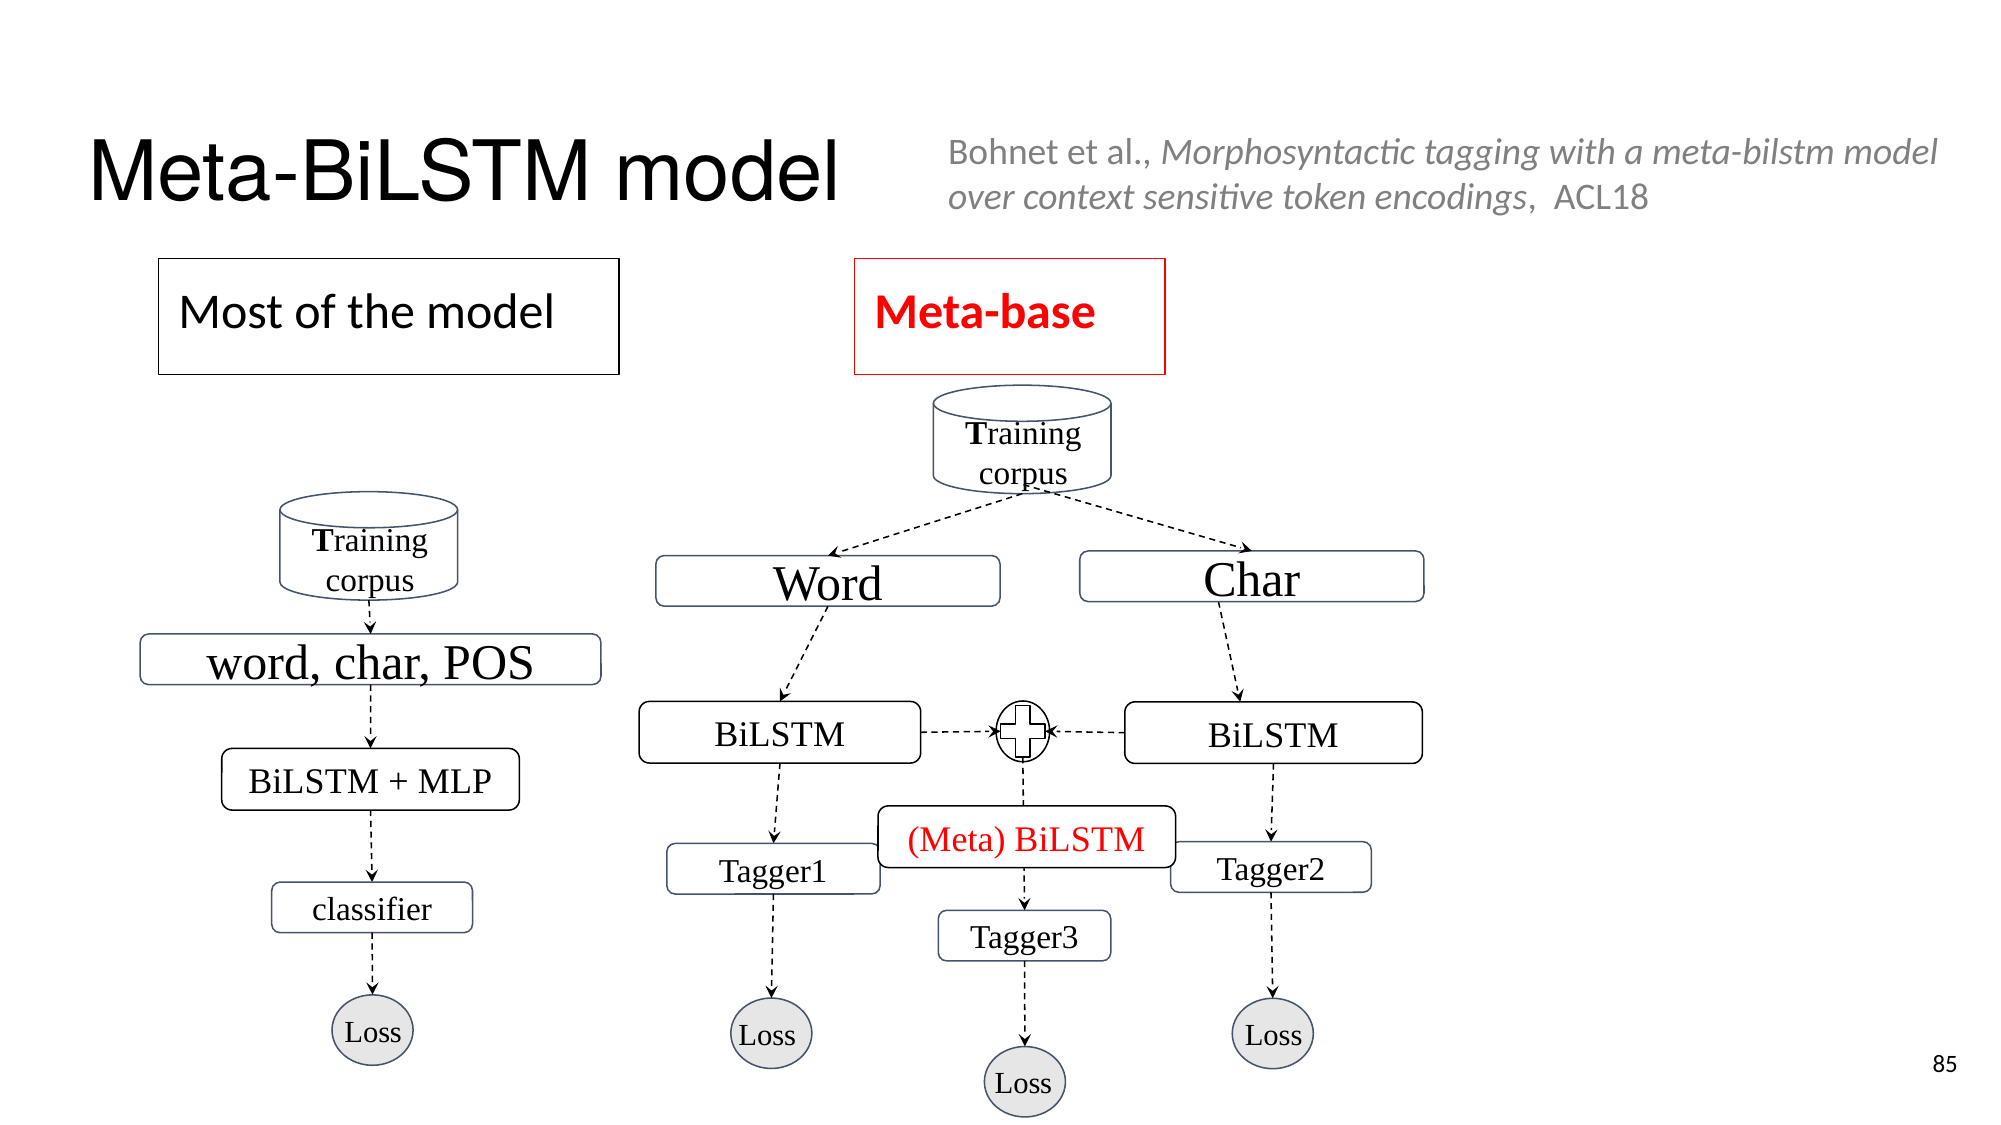

# Meta-BiLSTM model
Bohnet et al., Morphosyntactic tagging with a meta-bilstm model
over context sensitive token encodings,  ACL18

Most of the model
Meta-base

Training
corpus

Training
corpus
Char
Word
word, char, POS

BiLSTM
BiLSTM
BiLSTM + MLP
(Meta) BiLSTM
Tagger2
Tagger1
classifier
Tagger3

Loss

Loss

Loss

85

Loss